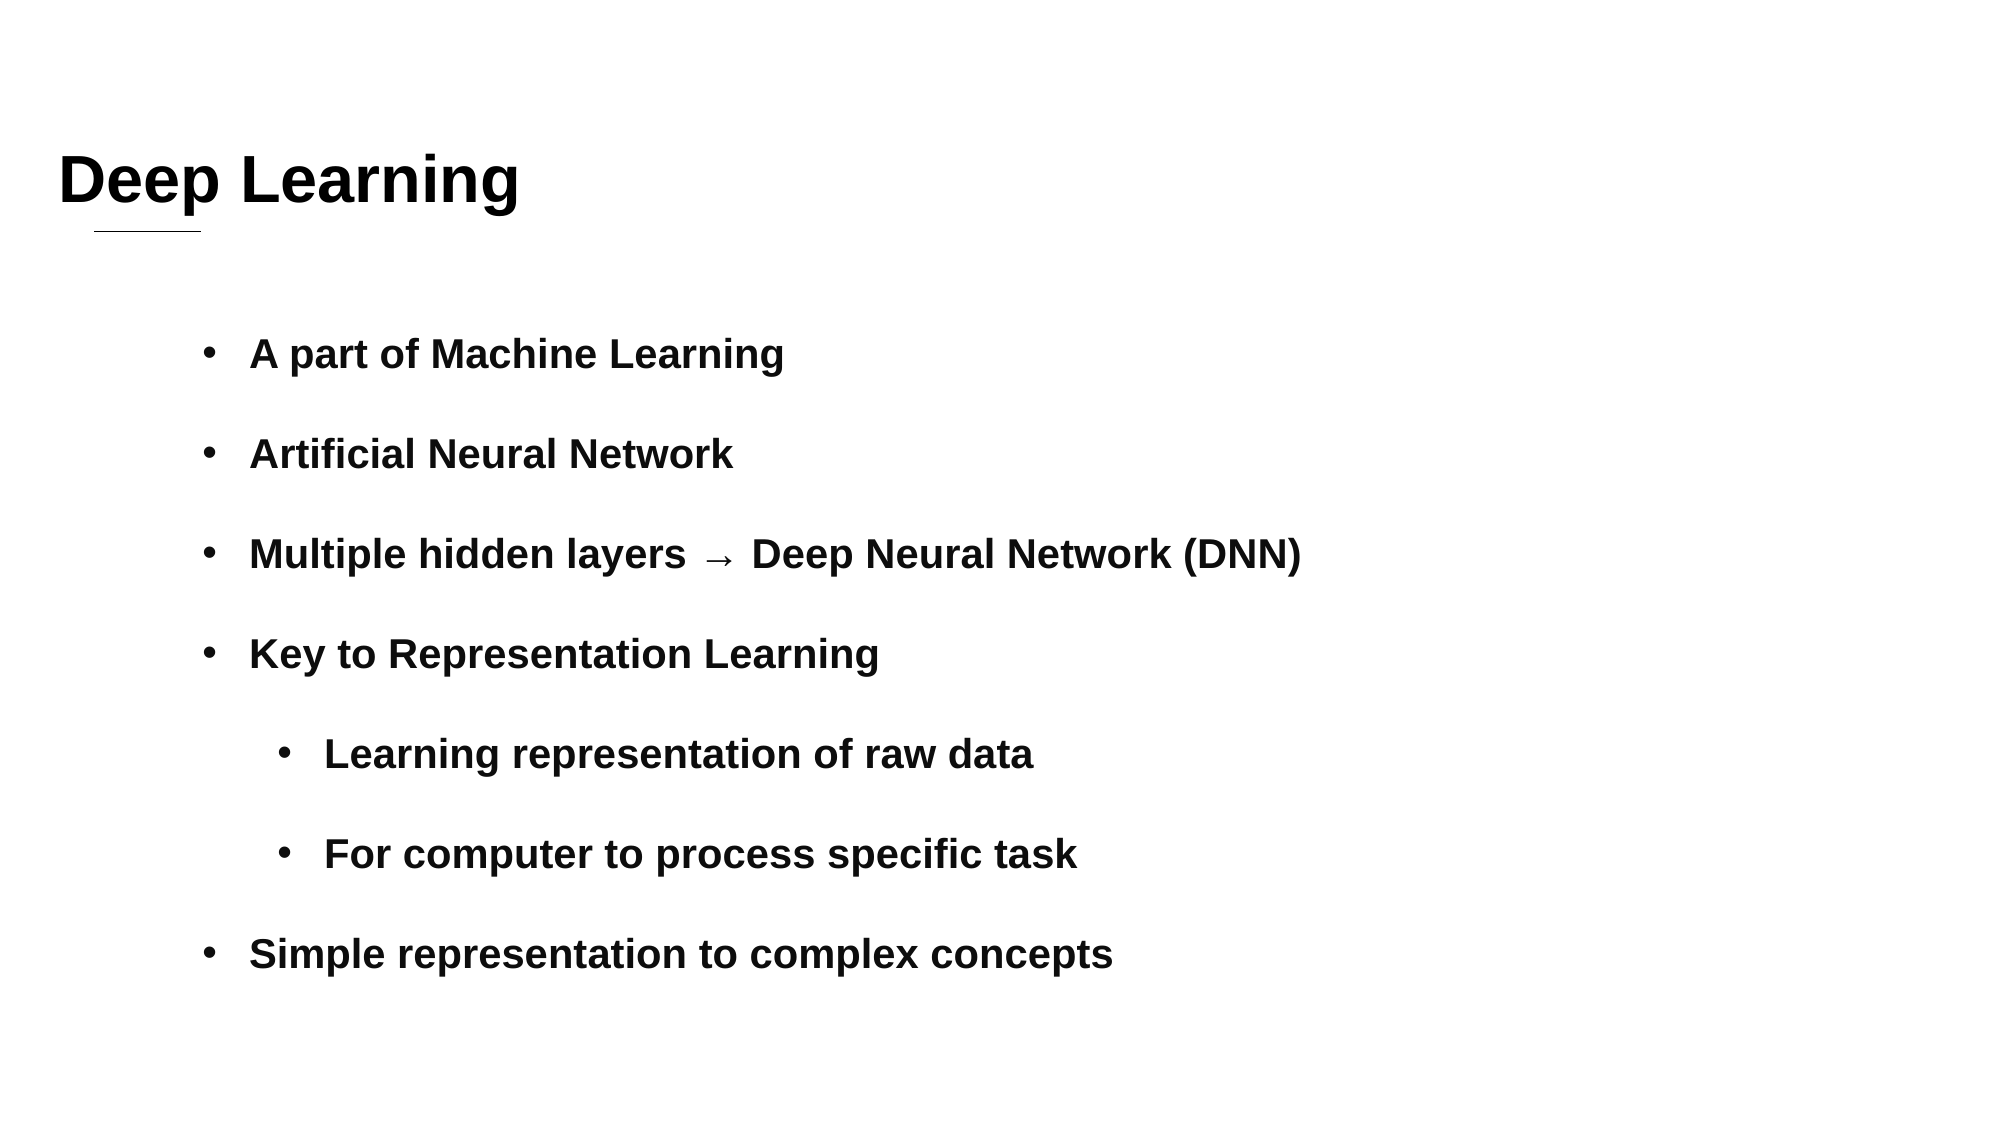

Deep Learning
A part of Machine Learning
Artificial Neural Network
Multiple hidden layers → Deep Neural Network (DNN)
Key to Representation Learning
Learning representation of raw data
For computer to process specific task
Simple representation to complex concepts